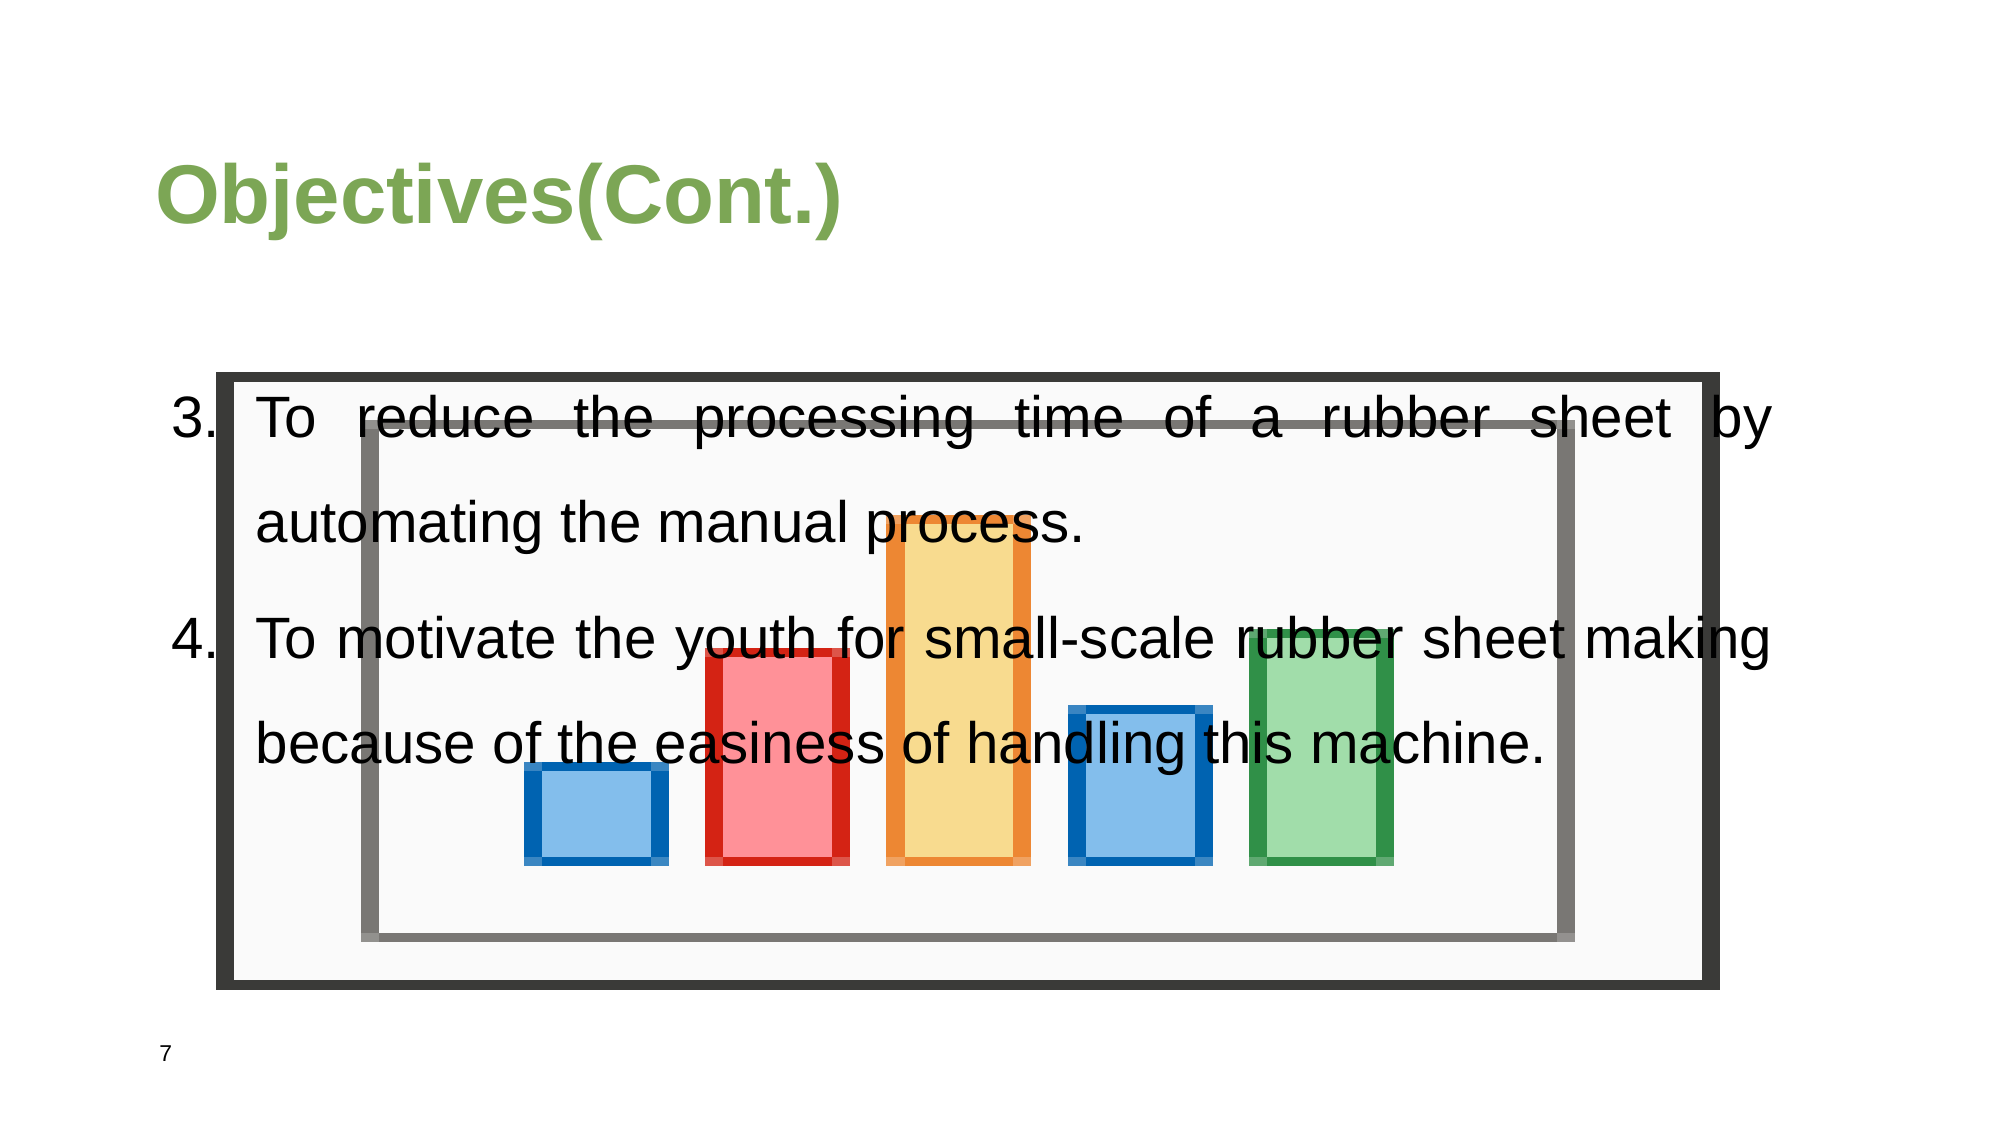

Objectives(Cont.)
To reduce the processing time of a rubber sheet by automating the manual process.

To motivate the youth for small-scale rubber sheet making because of the easiness of handling this machine.

7